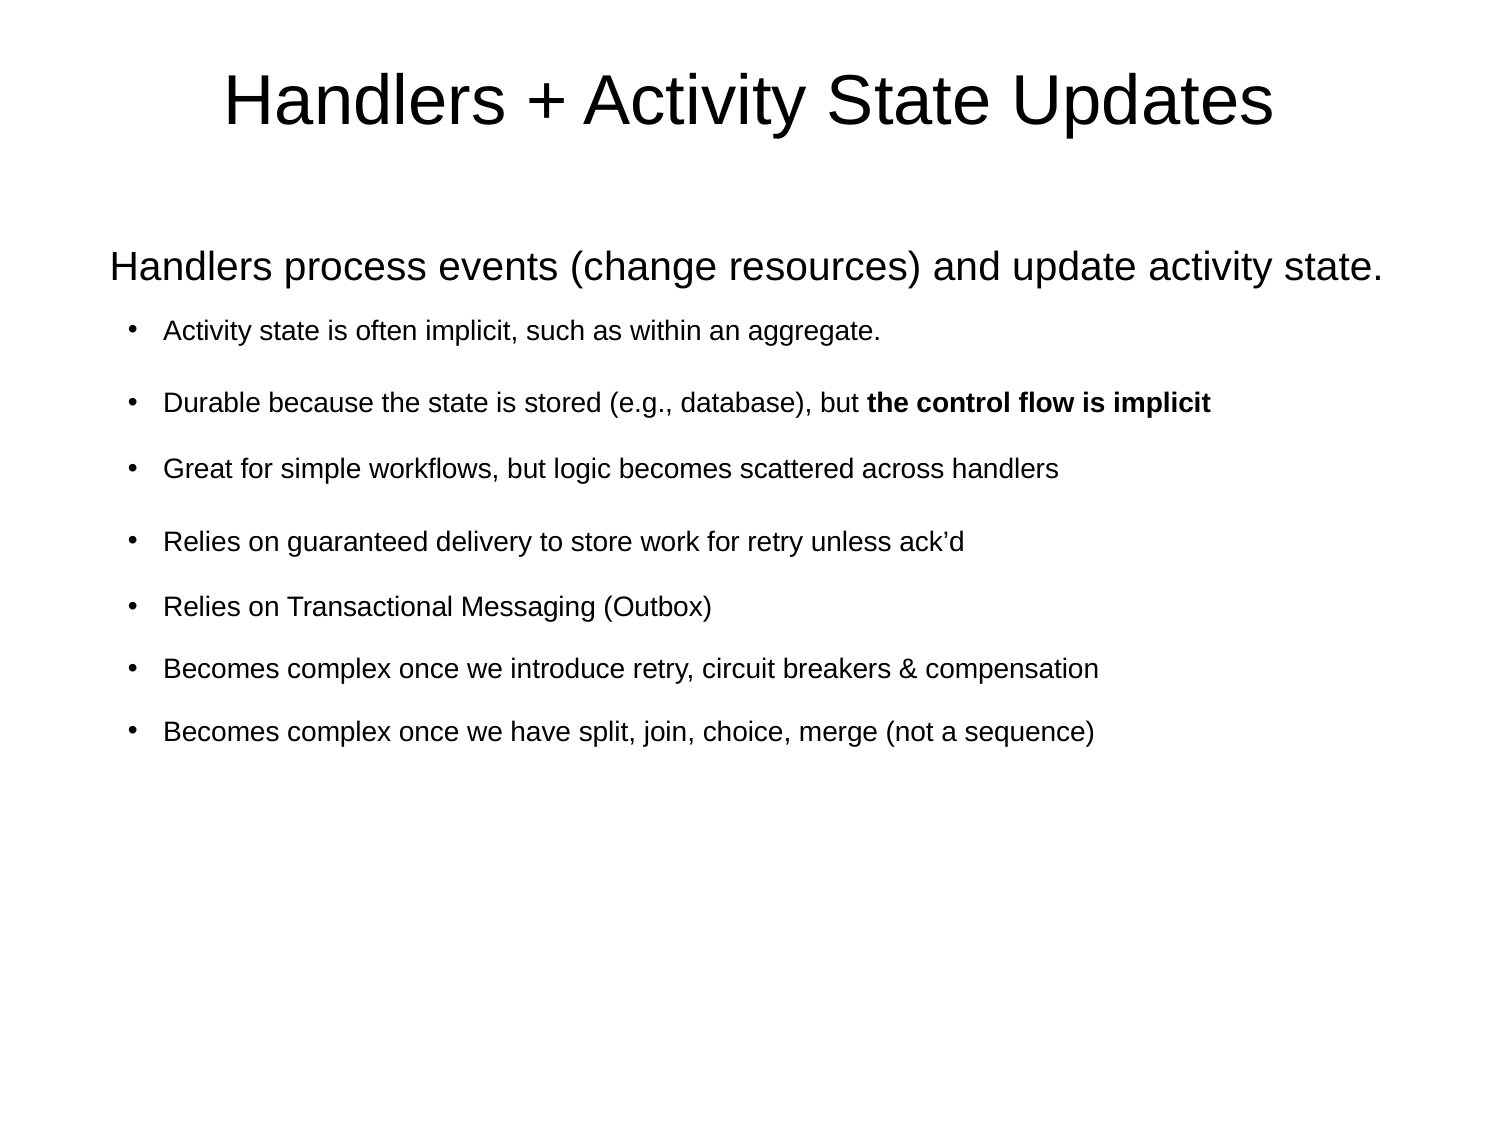

# Handlers + Activity State Updates
Handlers process events (change resources) and update activity state.

Activity state is often implicit, such as within an aggregate.
Durable because the state is stored (e.g., database), but the control flow is implicit
Great for simple workflows, but logic becomes scattered across handlers
Relies on guaranteed delivery to store work for retry unless ack’d
Relies on Transactional Messaging (Outbox)
Becomes complex once we introduce retry, circuit breakers & compensation
Becomes complex once we have split, join, choice, merge (not a sequence)